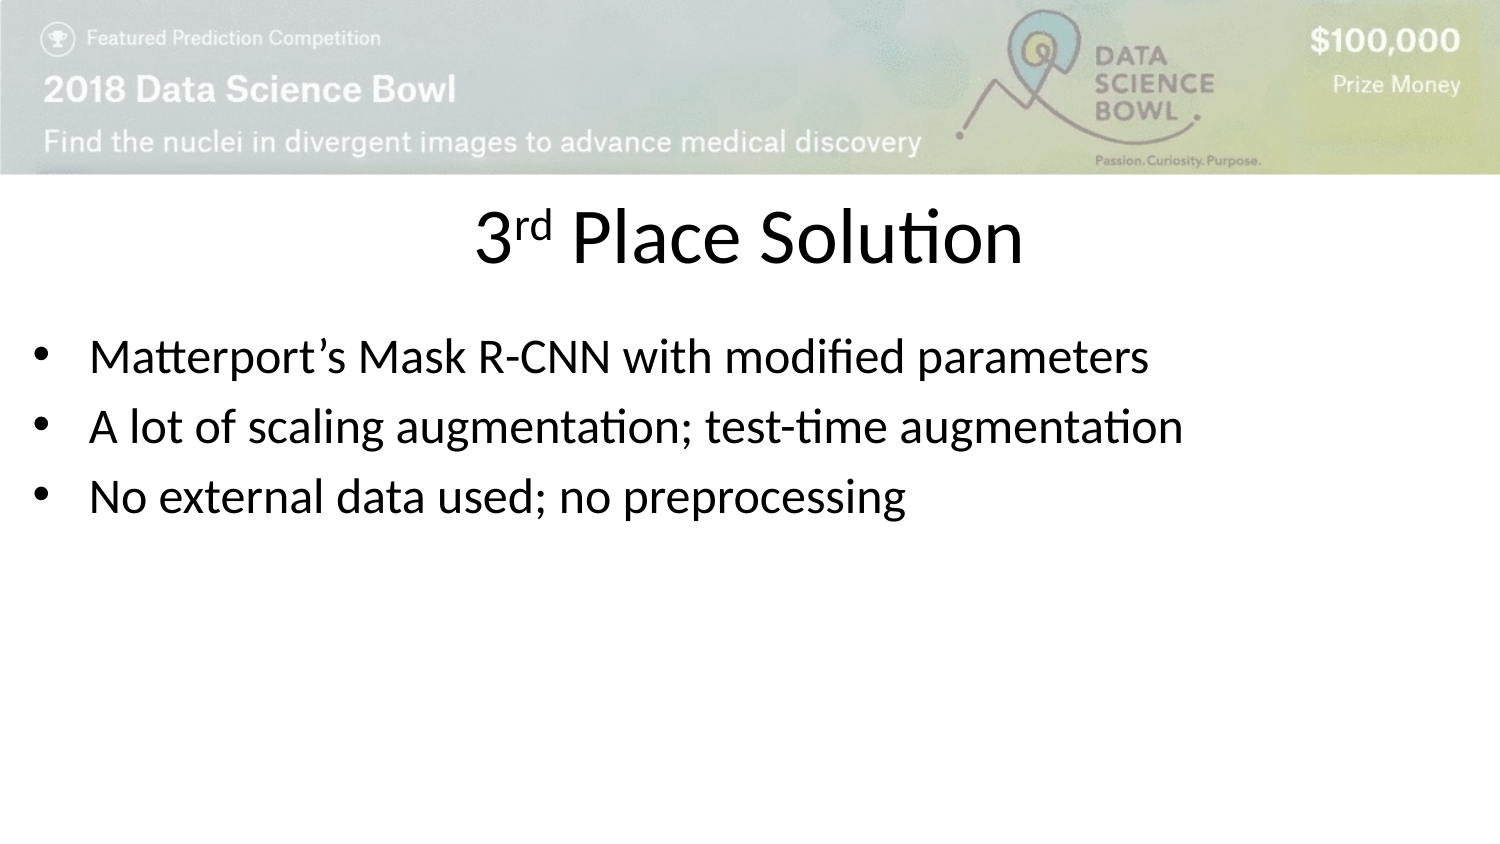

# 3rd Place Solution
Matterport’s Mask R-CNN with modified parameters
A lot of scaling augmentation; test-time augmentation
No external data used; no preprocessing